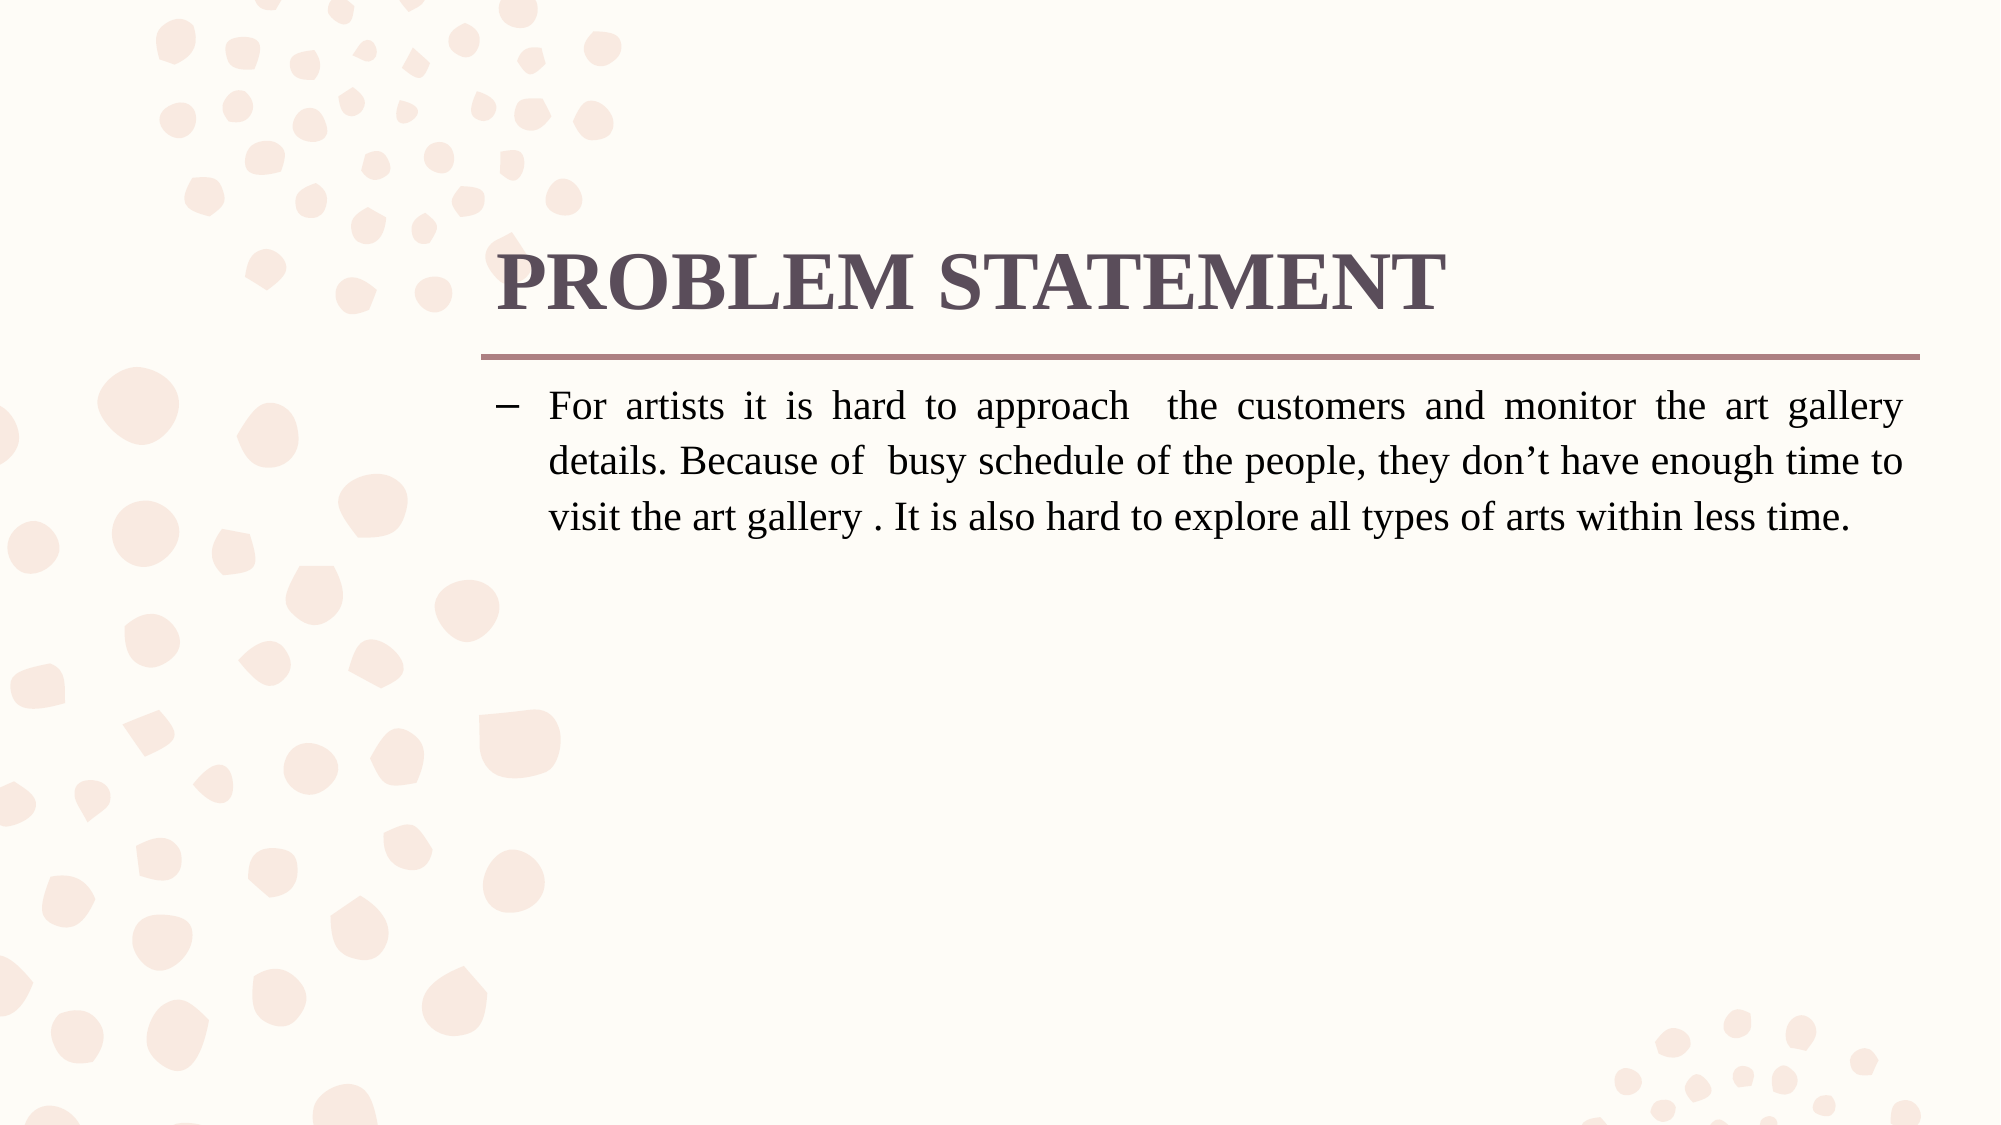

# PROBLEM STATEMENT
For artists it is hard to approach  the customers and monitor the art gallery details. Because of  busy schedule of the people, they don’t have enough time to visit the art gallery . It is also hard to explore all types of arts within less time.